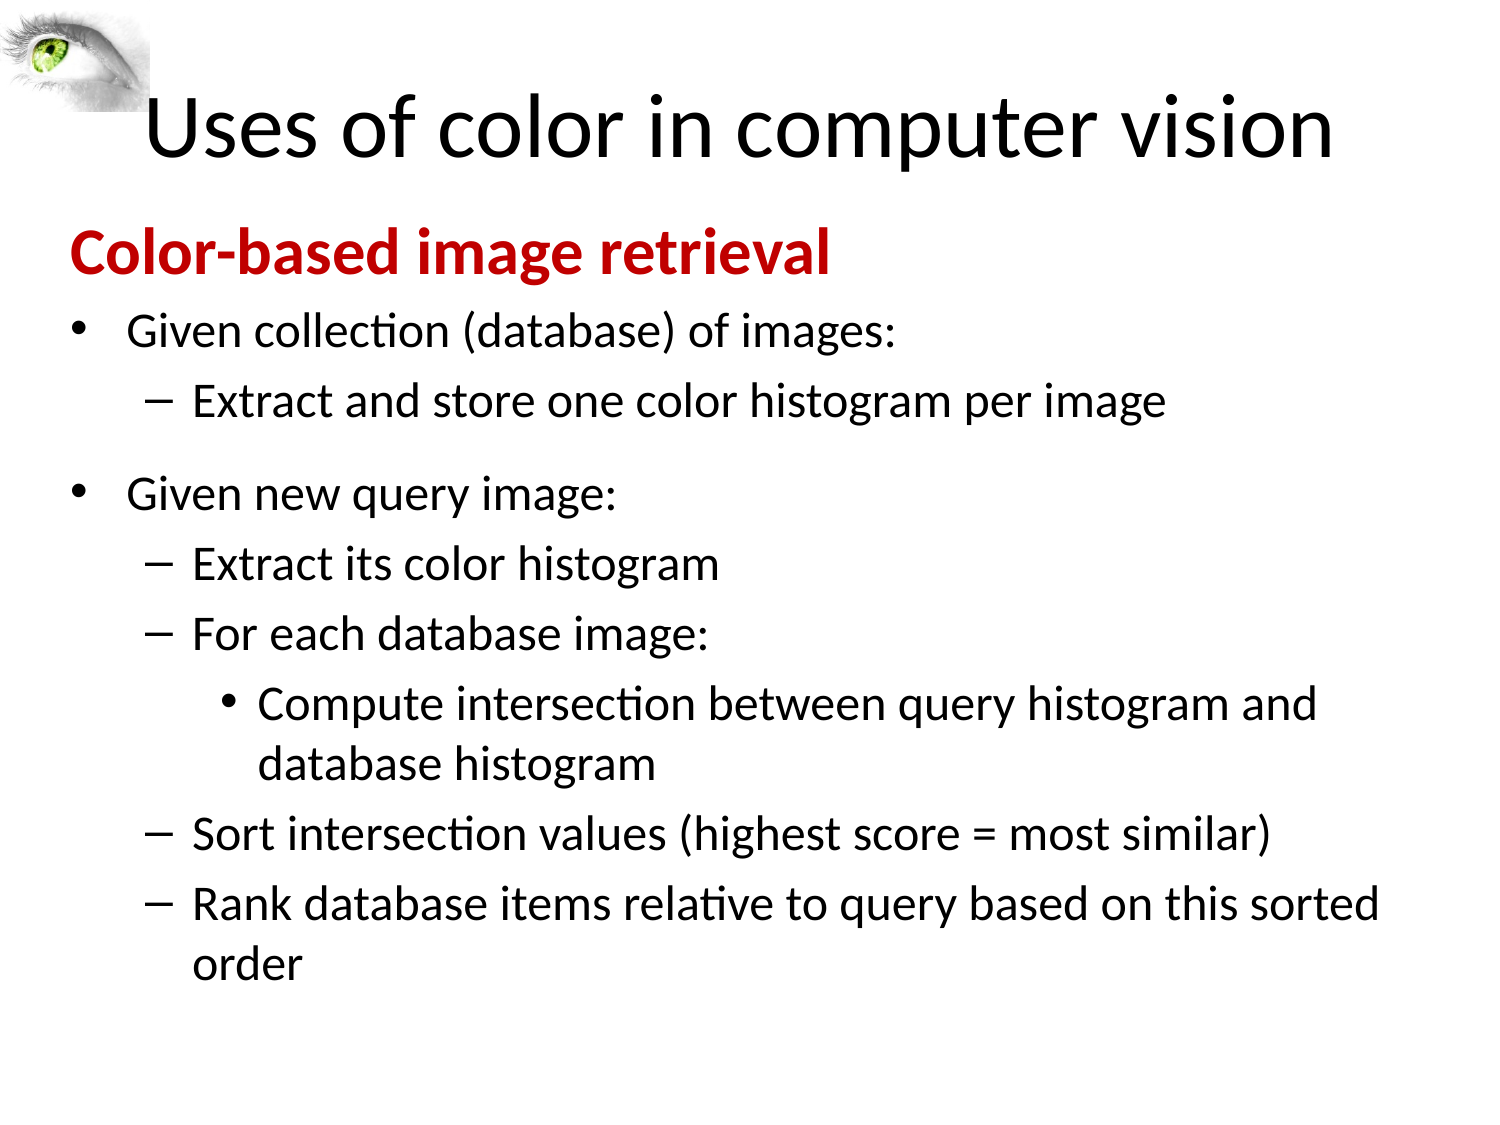

# Uses of color in computer vision
Color-based image retrieval
Given collection (database) of images:
Extract and store one color histogram per image

Given new query image:
Extract its color histogram
For each database image:
Compute intersection between query histogram and database histogram
Sort intersection values (highest score = most similar)
Rank database items relative to query based on this sorted order